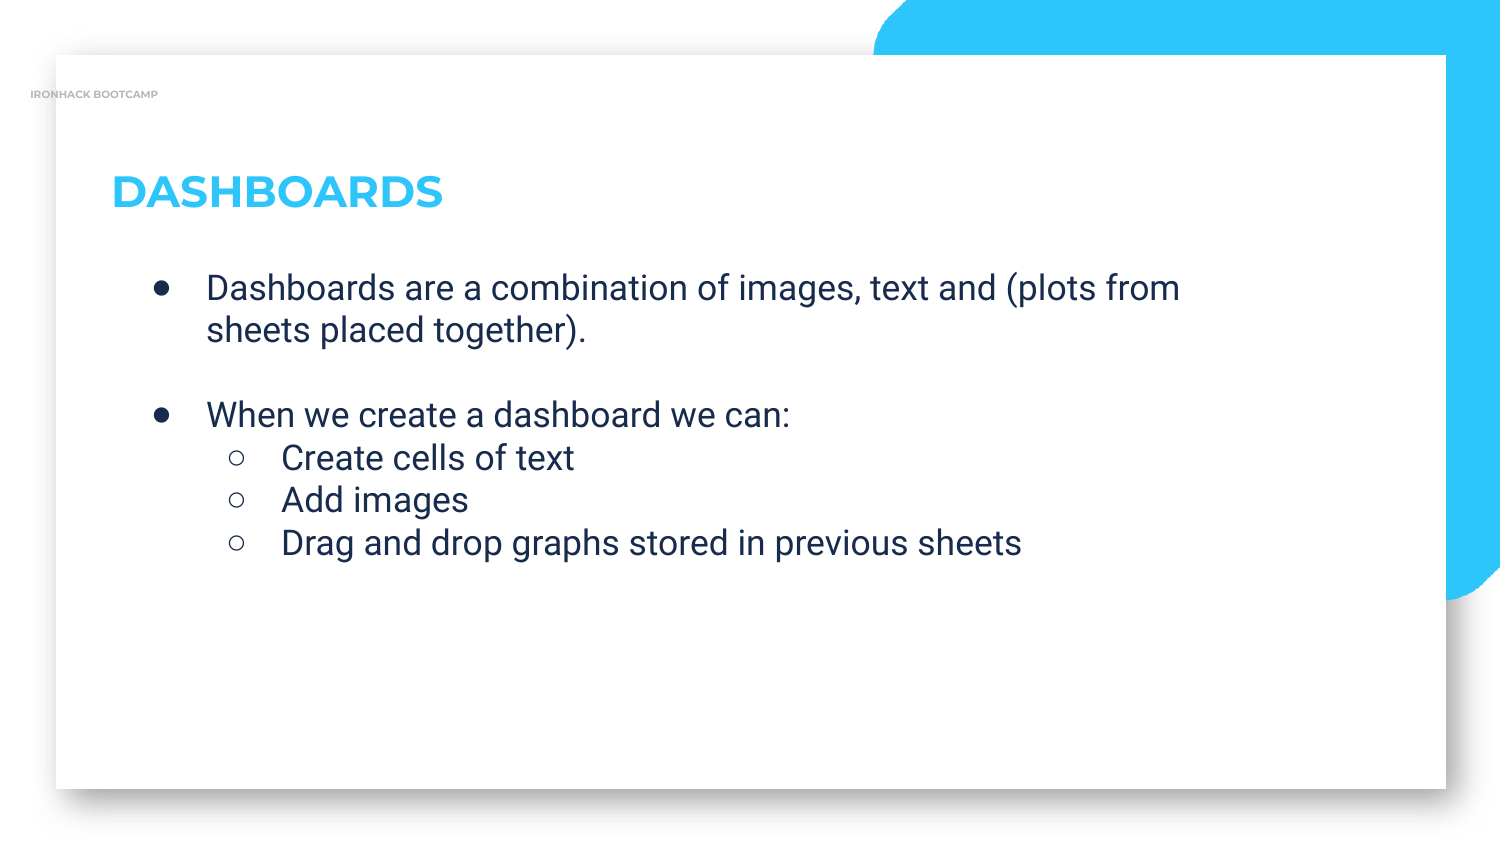

IRONHACK BOOTCAMP
DASHBOARDS
Dashboards are a combination of images, text and (plots from sheets placed together).

When we create a dashboard we can:
Create cells of text
Add images
Drag and drop graphs stored in previous sheets